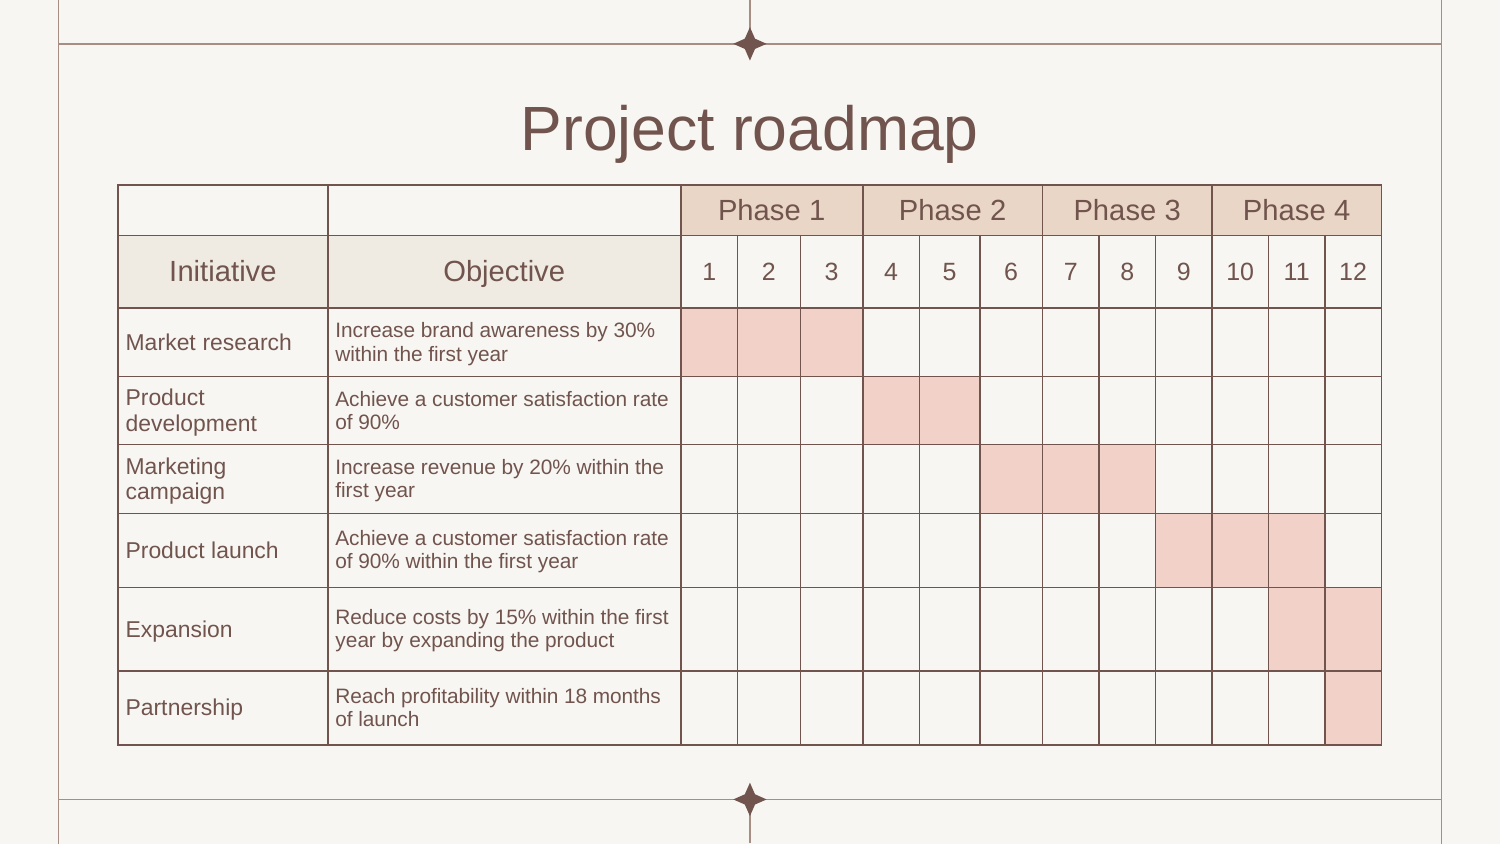

# Project roadmap
|  |  | Phase 1 |  |  | Phase 2 |  |  | Phase 3 |  |  | Phase 4 |  |  |
| --- | --- | --- | --- | --- | --- | --- | --- | --- | --- | --- | --- | --- | --- |
| Initiative | Objective | 1 | 2 | 3 | 4 | 5 | 6 | 7 | 8 | 9 | 10 | 11 | 12 |
| Market research | Increase brand awareness by 30% within the first year |  |  |  |  |  |  |  |  |  |  |  |  |
| Product development | Achieve a customer satisfaction rate of 90% |  |  |  |  |  |  |  |  |  |  |  |  |
| Marketing campaign | Increase revenue by 20% within the first year |  |  |  |  |  |  |  |  |  |  |  |  |
| Product launch | Achieve a customer satisfaction rate of 90% within the first year |  |  |  |  |  |  |  |  |  |  |  |  |
| Expansion | Reduce costs by 15% within the first year by expanding the product |  |  |  |  |  |  |  |  |  |  |  |  |
| Partnership | Reach profitability within 18 months of launch |  |  |  |  |  |  |  |  |  |  |  |  |